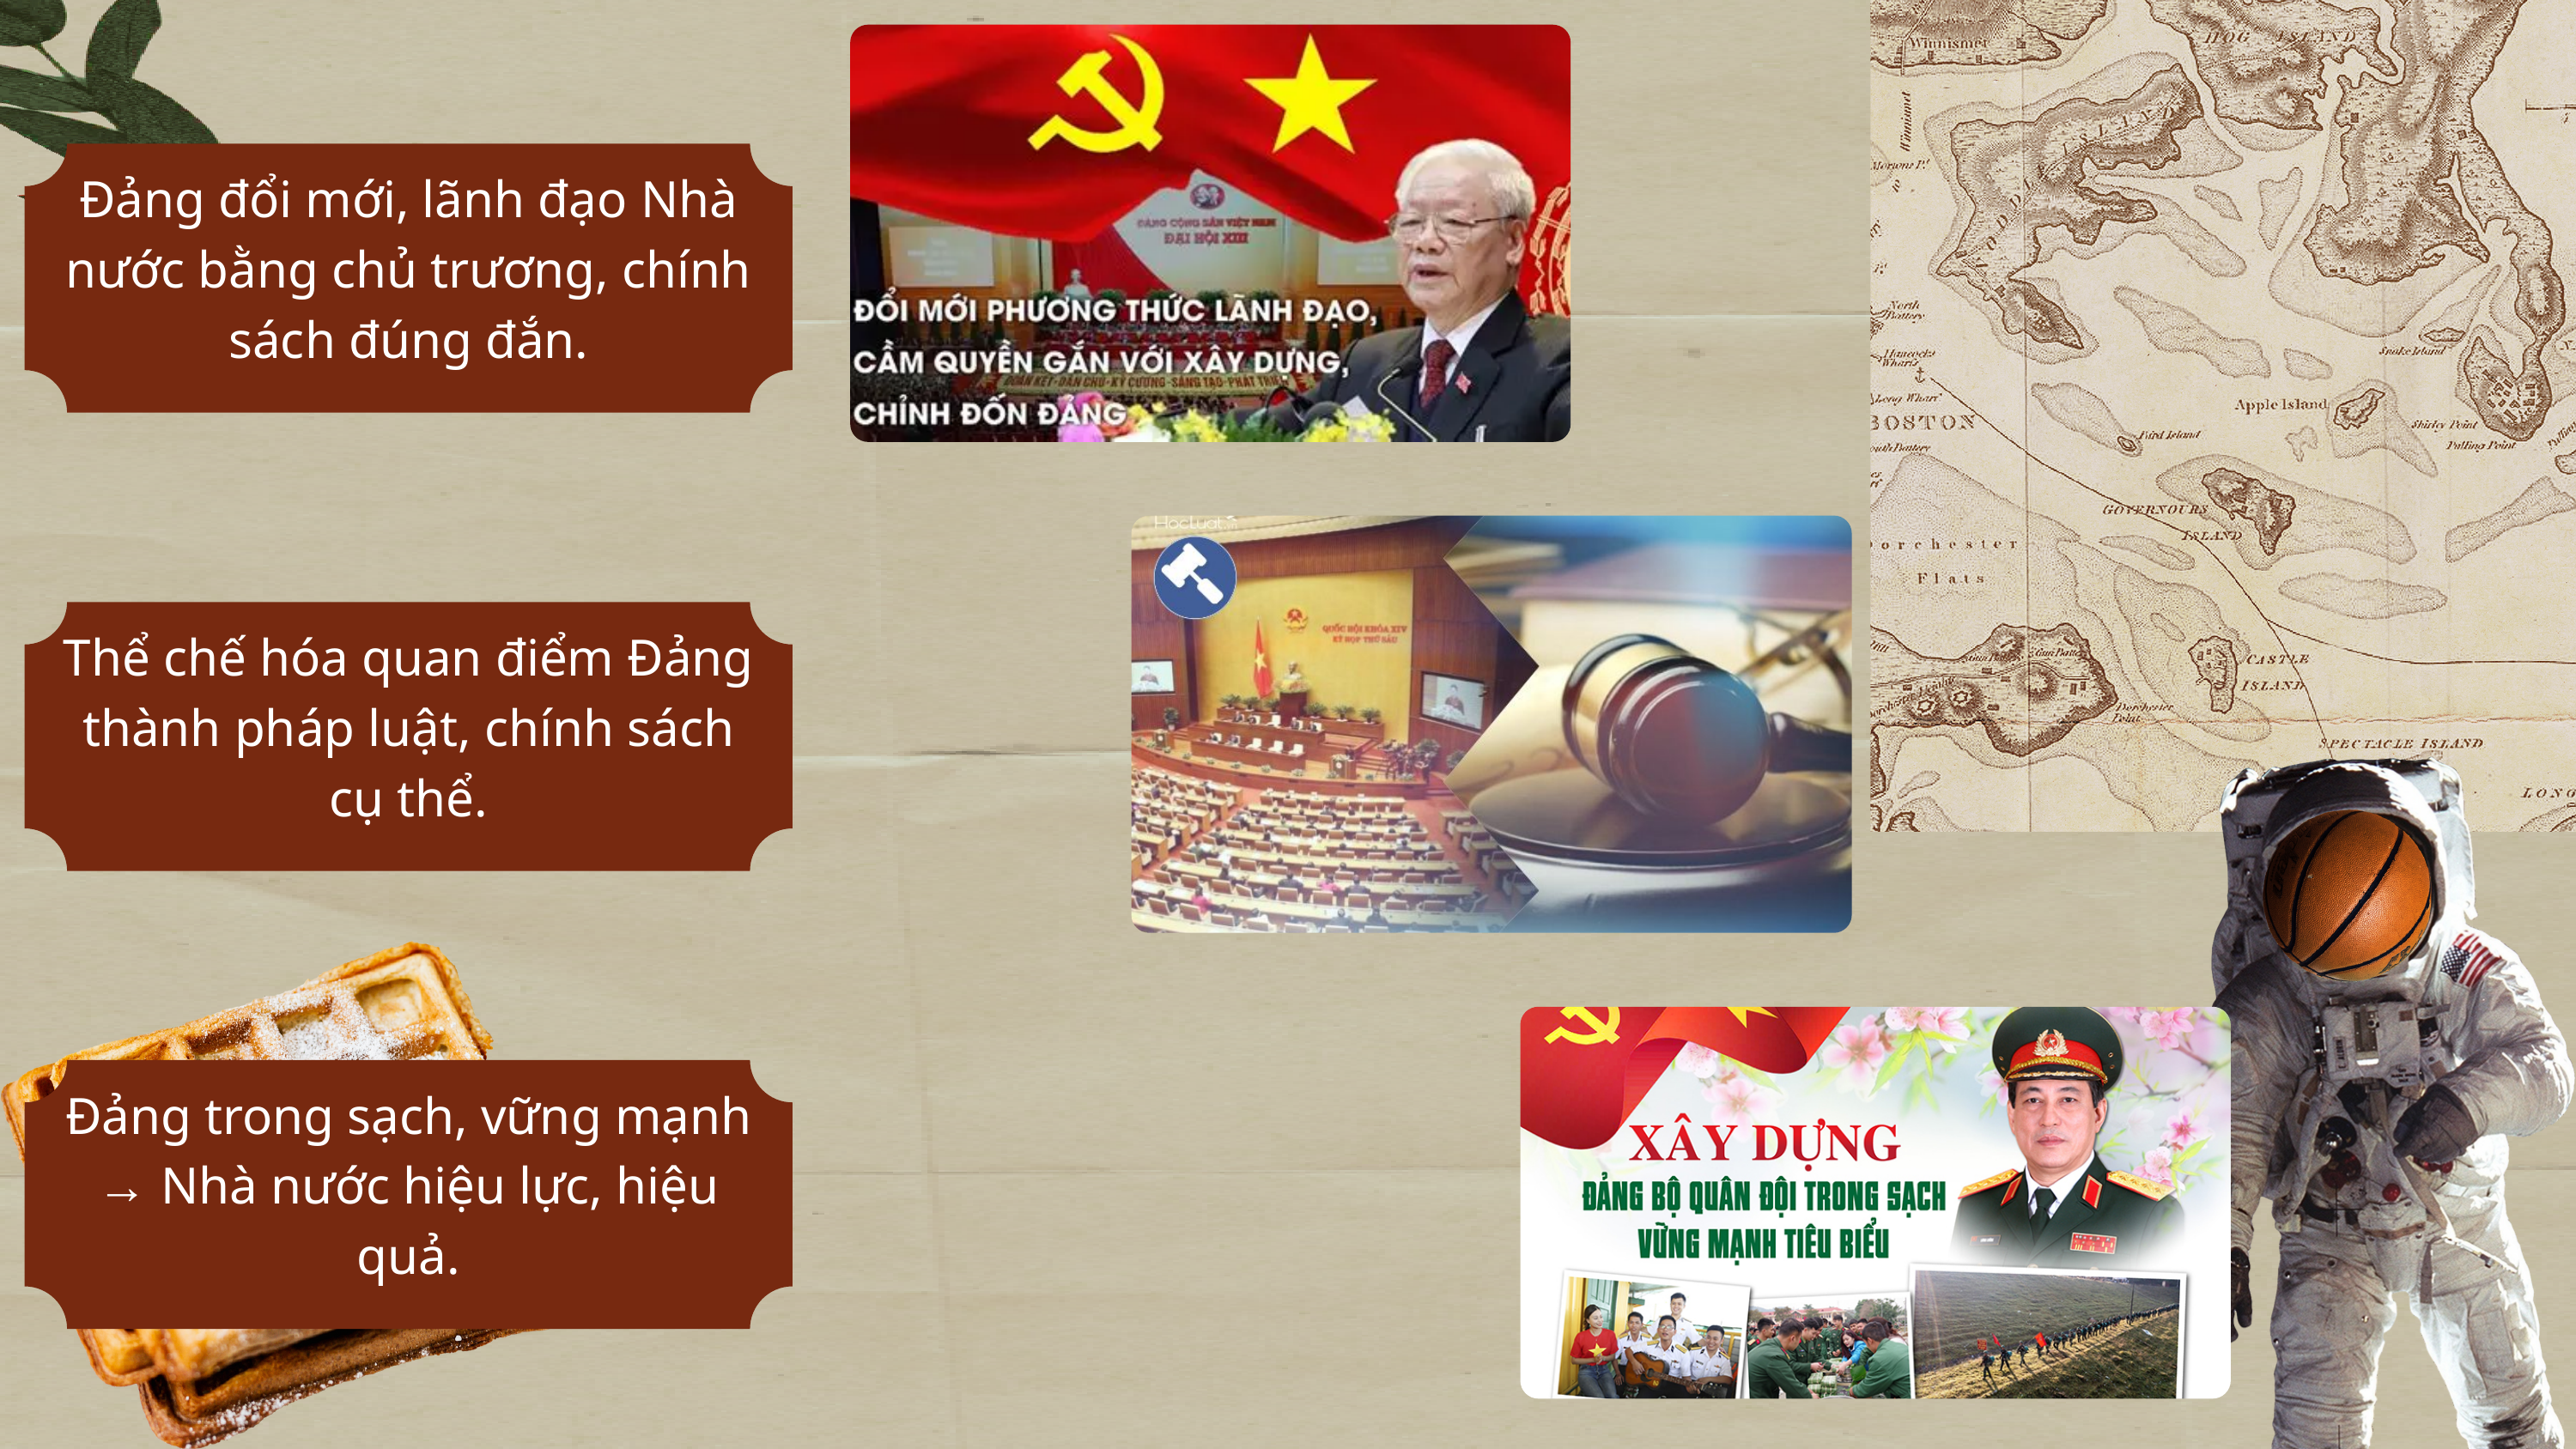

Đảng đổi mới, lãnh đạo Nhà nước bằng chủ trương, chính sách đúng đắn.

Thể chế hóa quan điểm Đảng thành pháp luật, chính sách cụ thể.

Đảng trong sạch, vững mạnh → Nhà nước hiệu lực, hiệu quả.